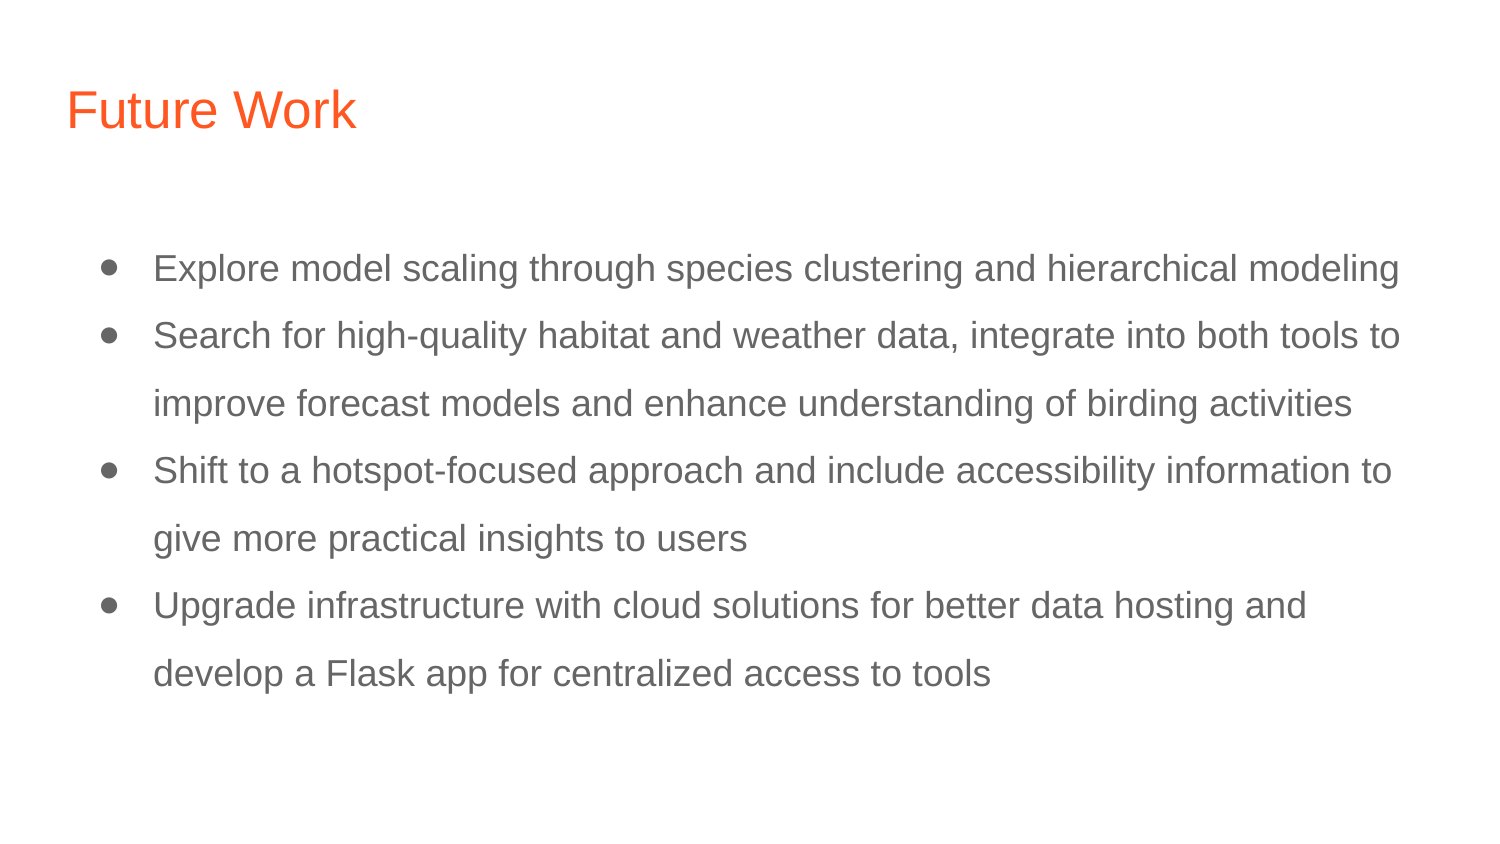

# Future Work
Explore model scaling through species clustering and hierarchical modeling
Search for high-quality habitat and weather data, integrate into both tools to improve forecast models and enhance understanding of birding activities
Shift to a hotspot-focused approach and include accessibility information to give more practical insights to users
Upgrade infrastructure with cloud solutions for better data hosting and develop a Flask app for centralized access to tools